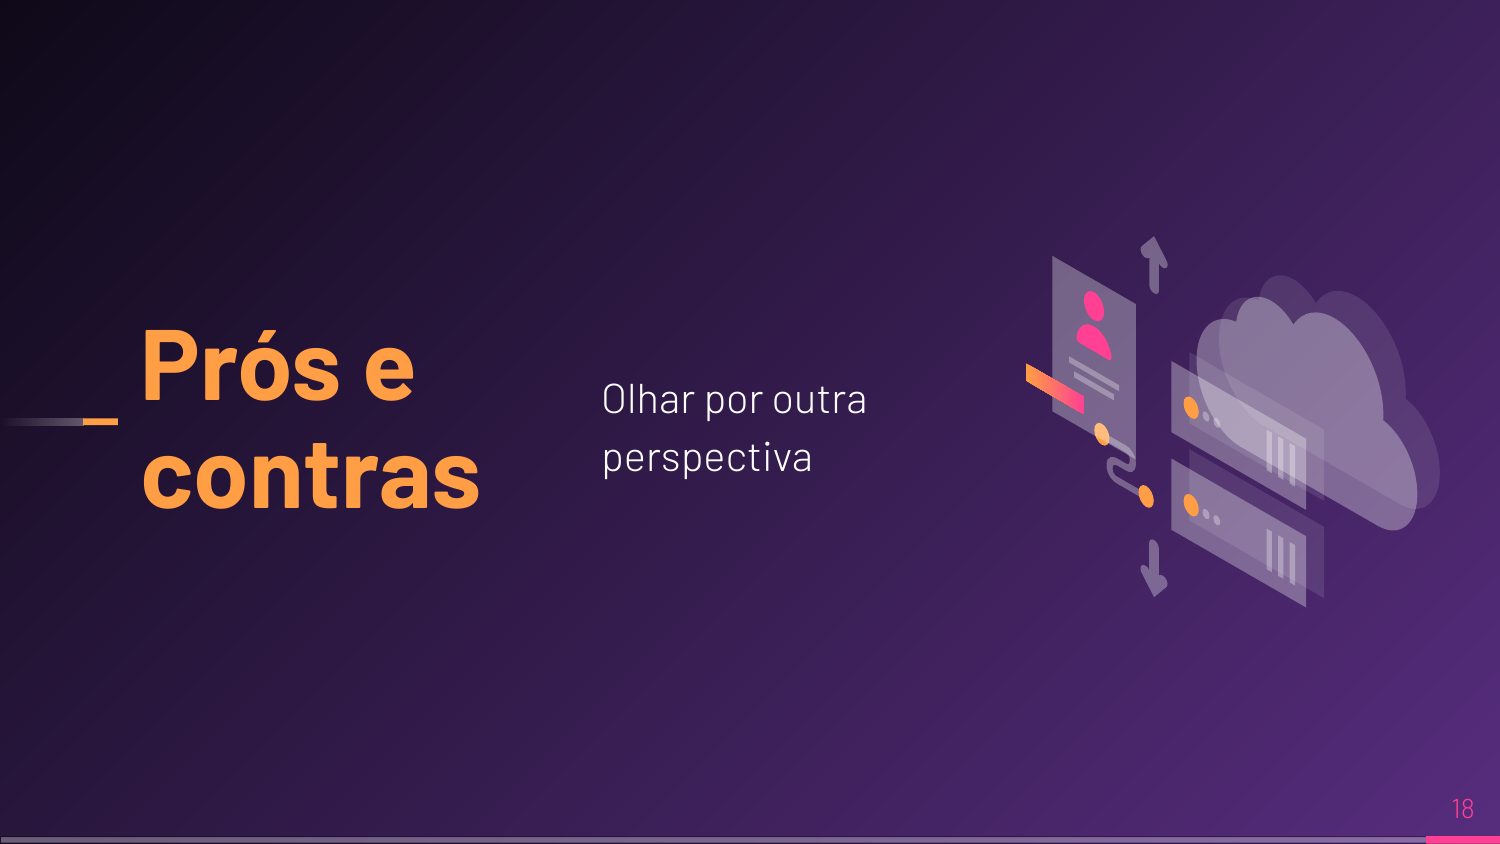

Prós e contras
Olhar por outra perspectiva
18